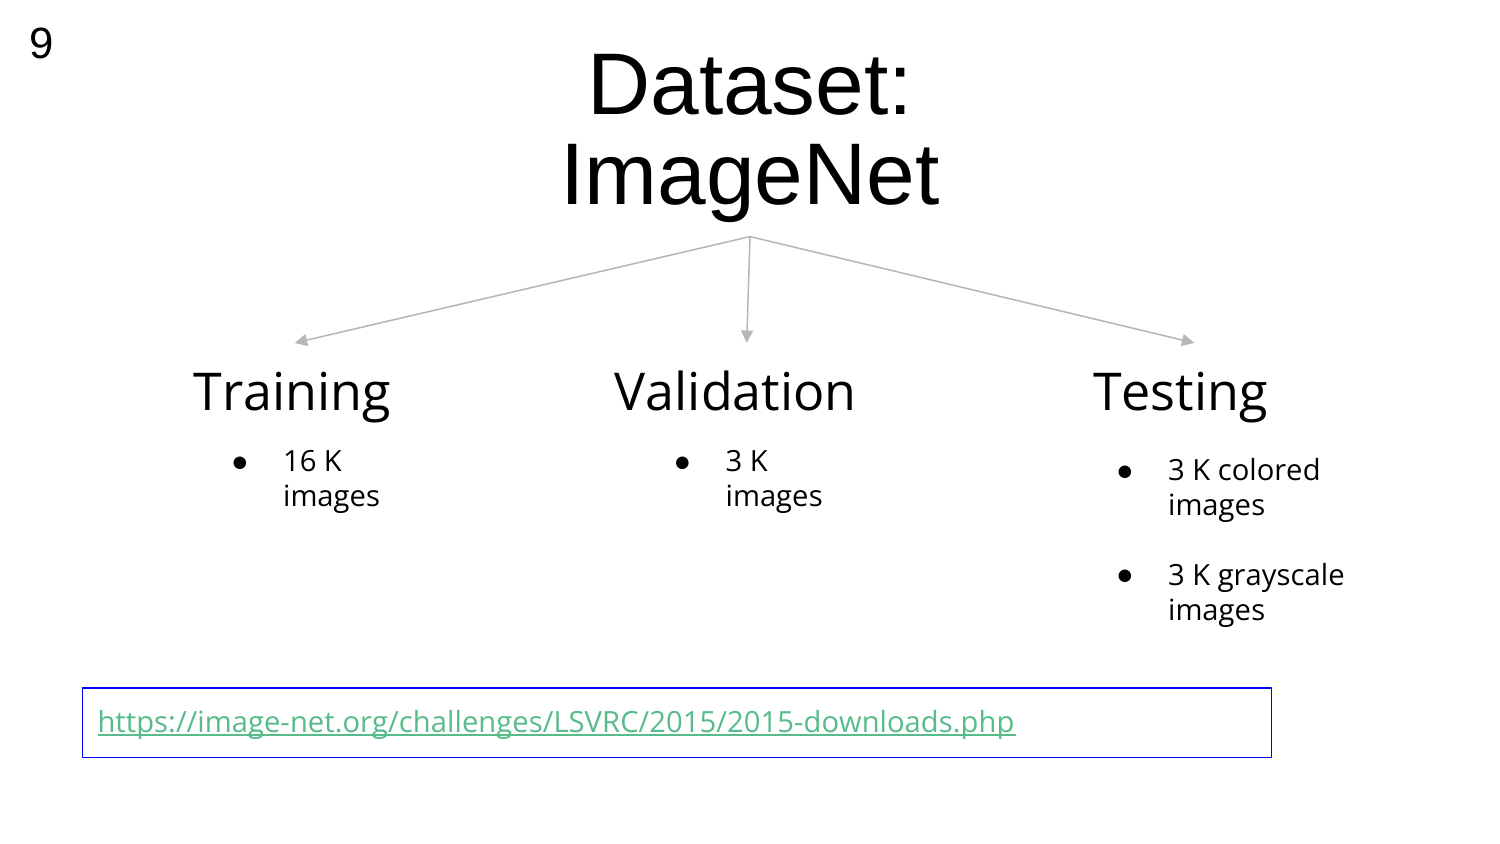

9
Dataset:
ImageNet
Training
Validation
Testing
16 K images
3 K images
3 K colored images

3 K grayscale images
https://image-net.org/challenges/LSVRC/2015/2015-downloads.php